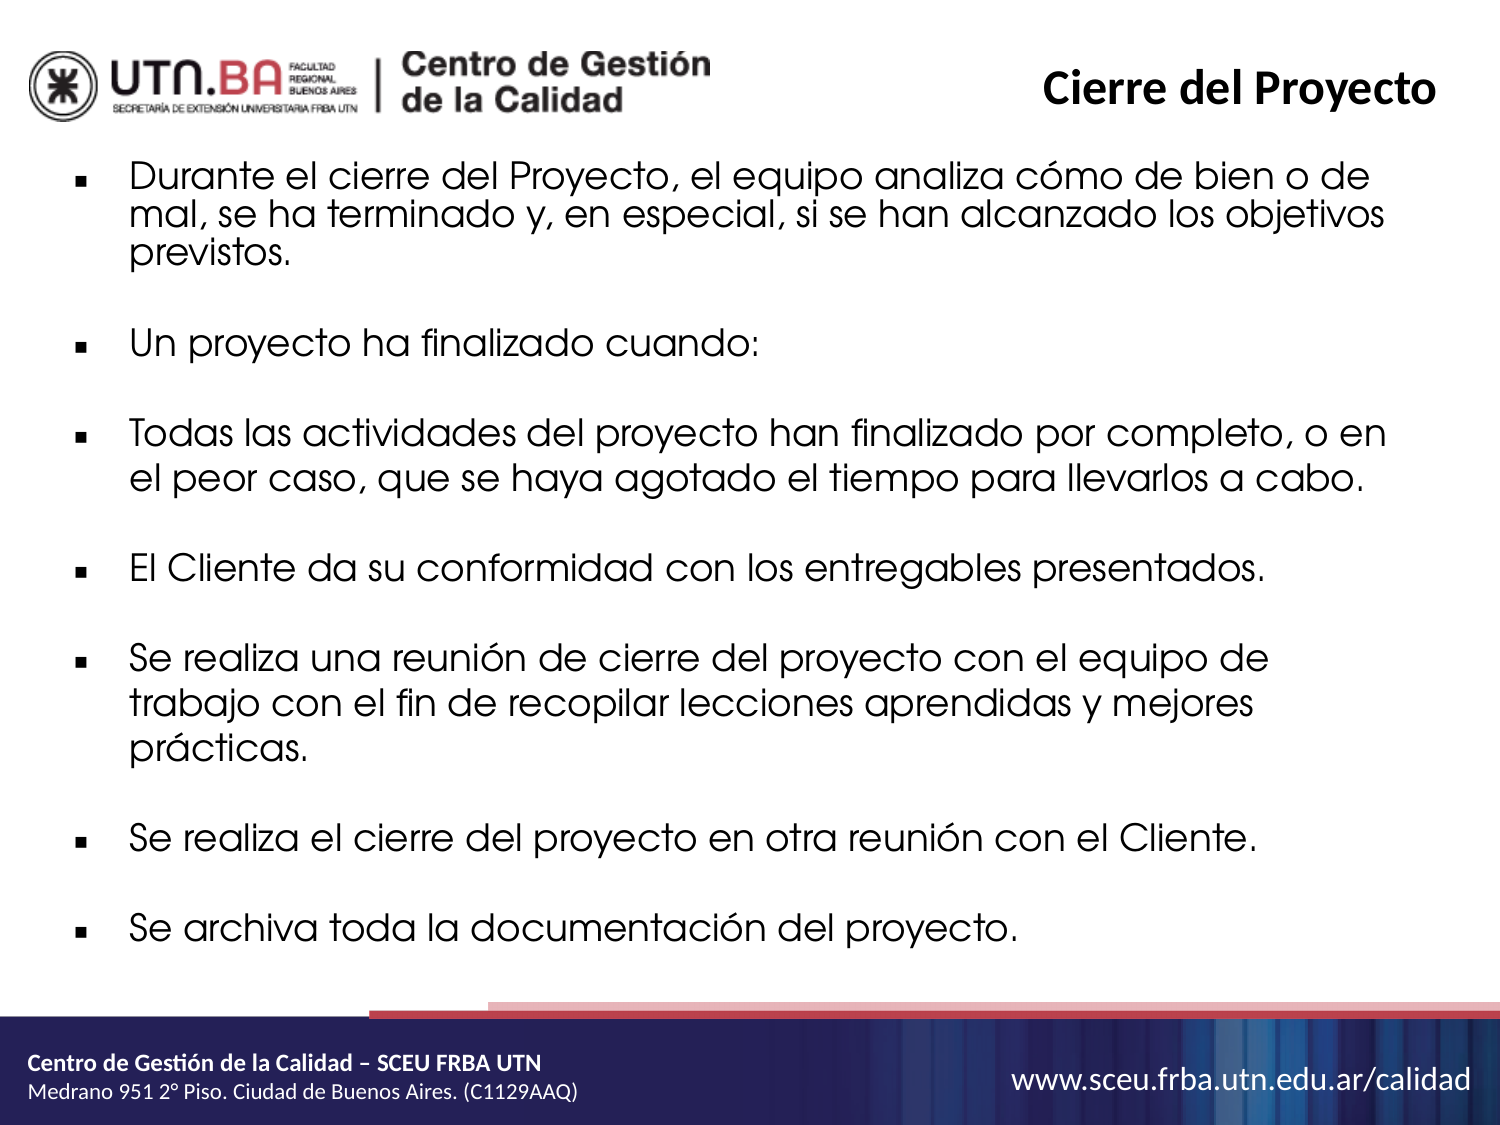

Cierre del Proyecto
Durante el cierre del Proyecto, el equipo analiza cómo de bien o de mal, se ha terminado y, en especial, si se han alcanzado los objetivos previstos.

Un proyecto ha finalizado cuando:

Todas las actividades del proyecto han finalizado por completo, o en el peor caso, que se haya agotado el tiempo para llevarlos a cabo.

El Cliente da su conformidad con los entregables presentados.

Se realiza una reunión de cierre del proyecto con el equipo de trabajo con el fin de recopilar lecciones aprendidas y mejores prácticas.

Se realiza el cierre del proyecto en otra reunión con el Cliente.

Se archiva toda la documentación del proyecto.